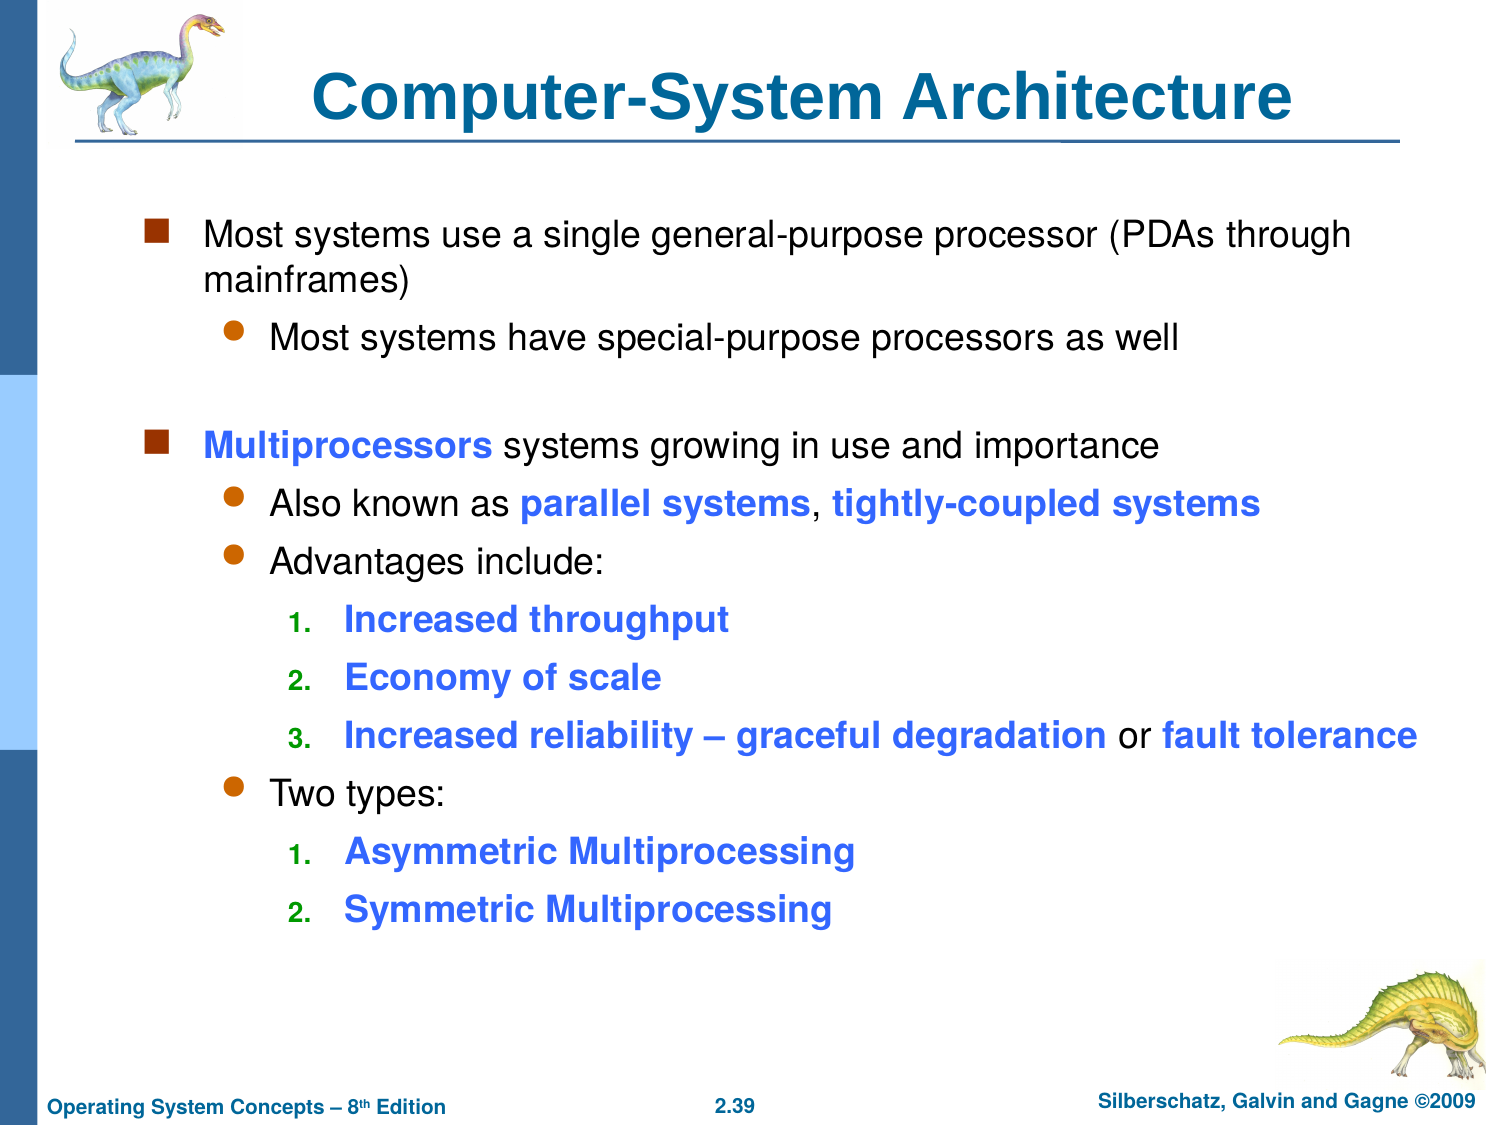

Most systems use a single general-purpose processor (PDAs through mainframes)
Most systems have special-purpose processors as well

Multiprocessors systems growing in use and importance
Also known as parallel systems, tightly-coupled systems
Advantages include:
Increased throughput
Economy of scale
Increased reliability – graceful degradation or fault tolerance
Two types:
Asymmetric Multiprocessing
Symmetric Multiprocessing

Computer-System Architecture